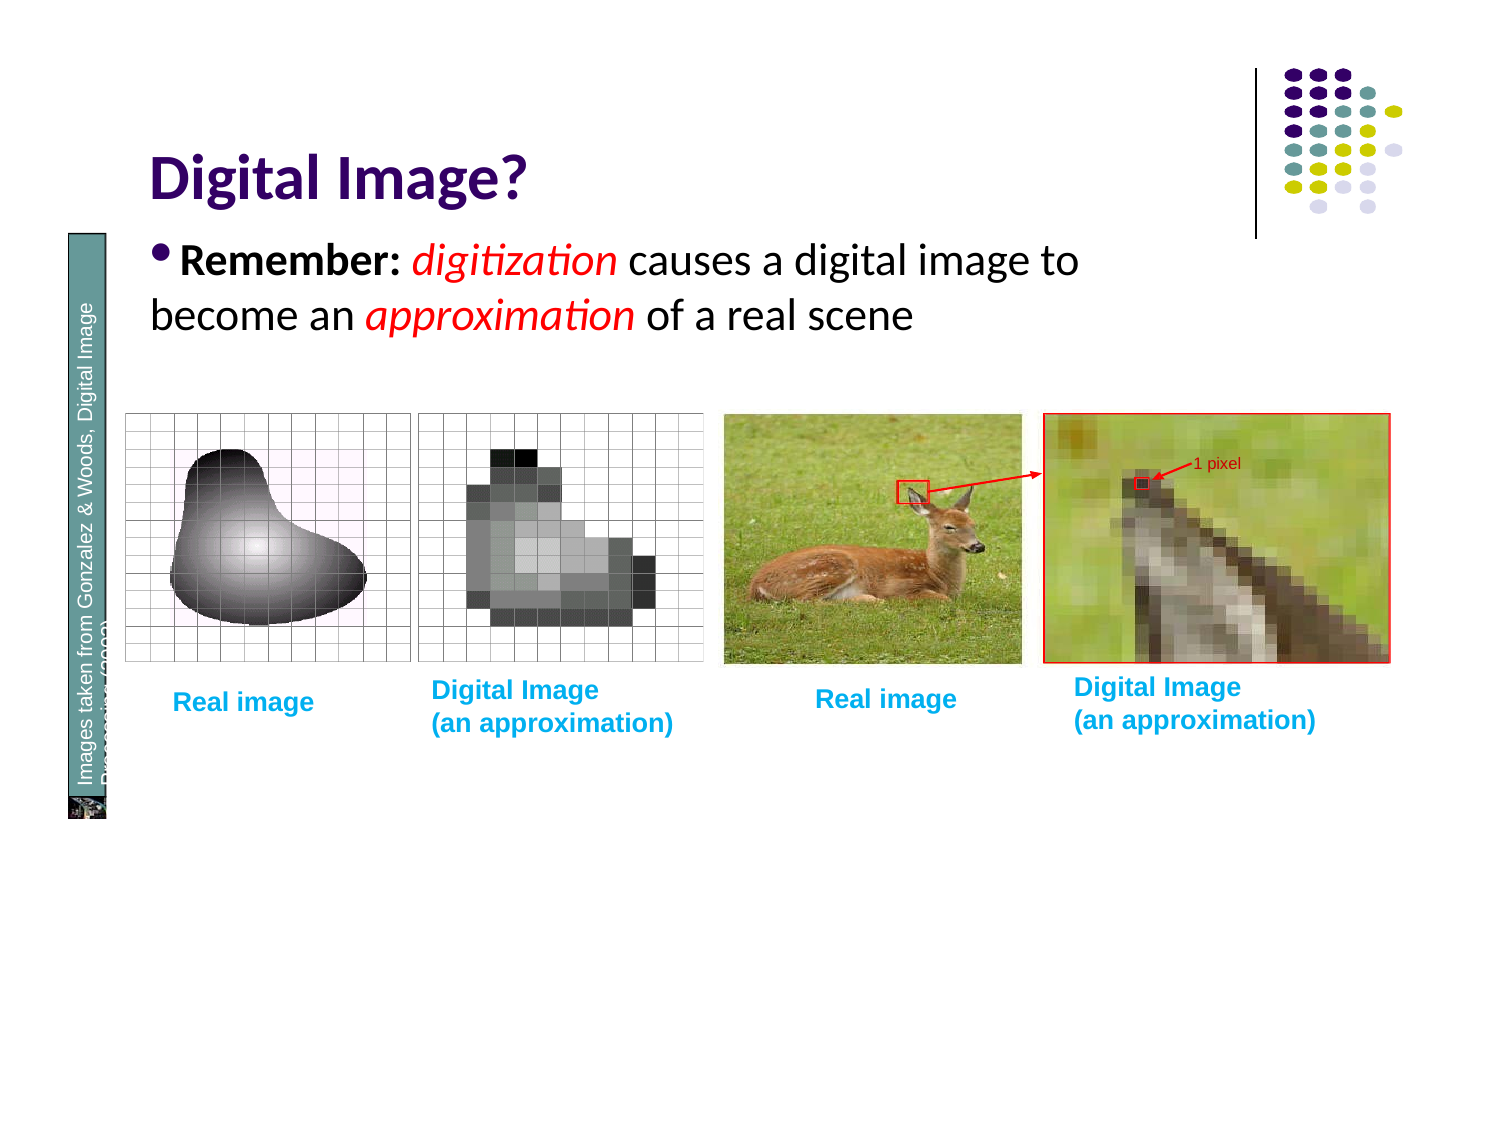

# Digital Image?
Remember: digitization causes a digital image to  become an approximation of a real scene

Images taken from Gonzalez & Woods, Digital Image Processing (2002)

1 pixel

Digital Image
(an approximation)
Digital Image
(an approximation)
Real image
Real image